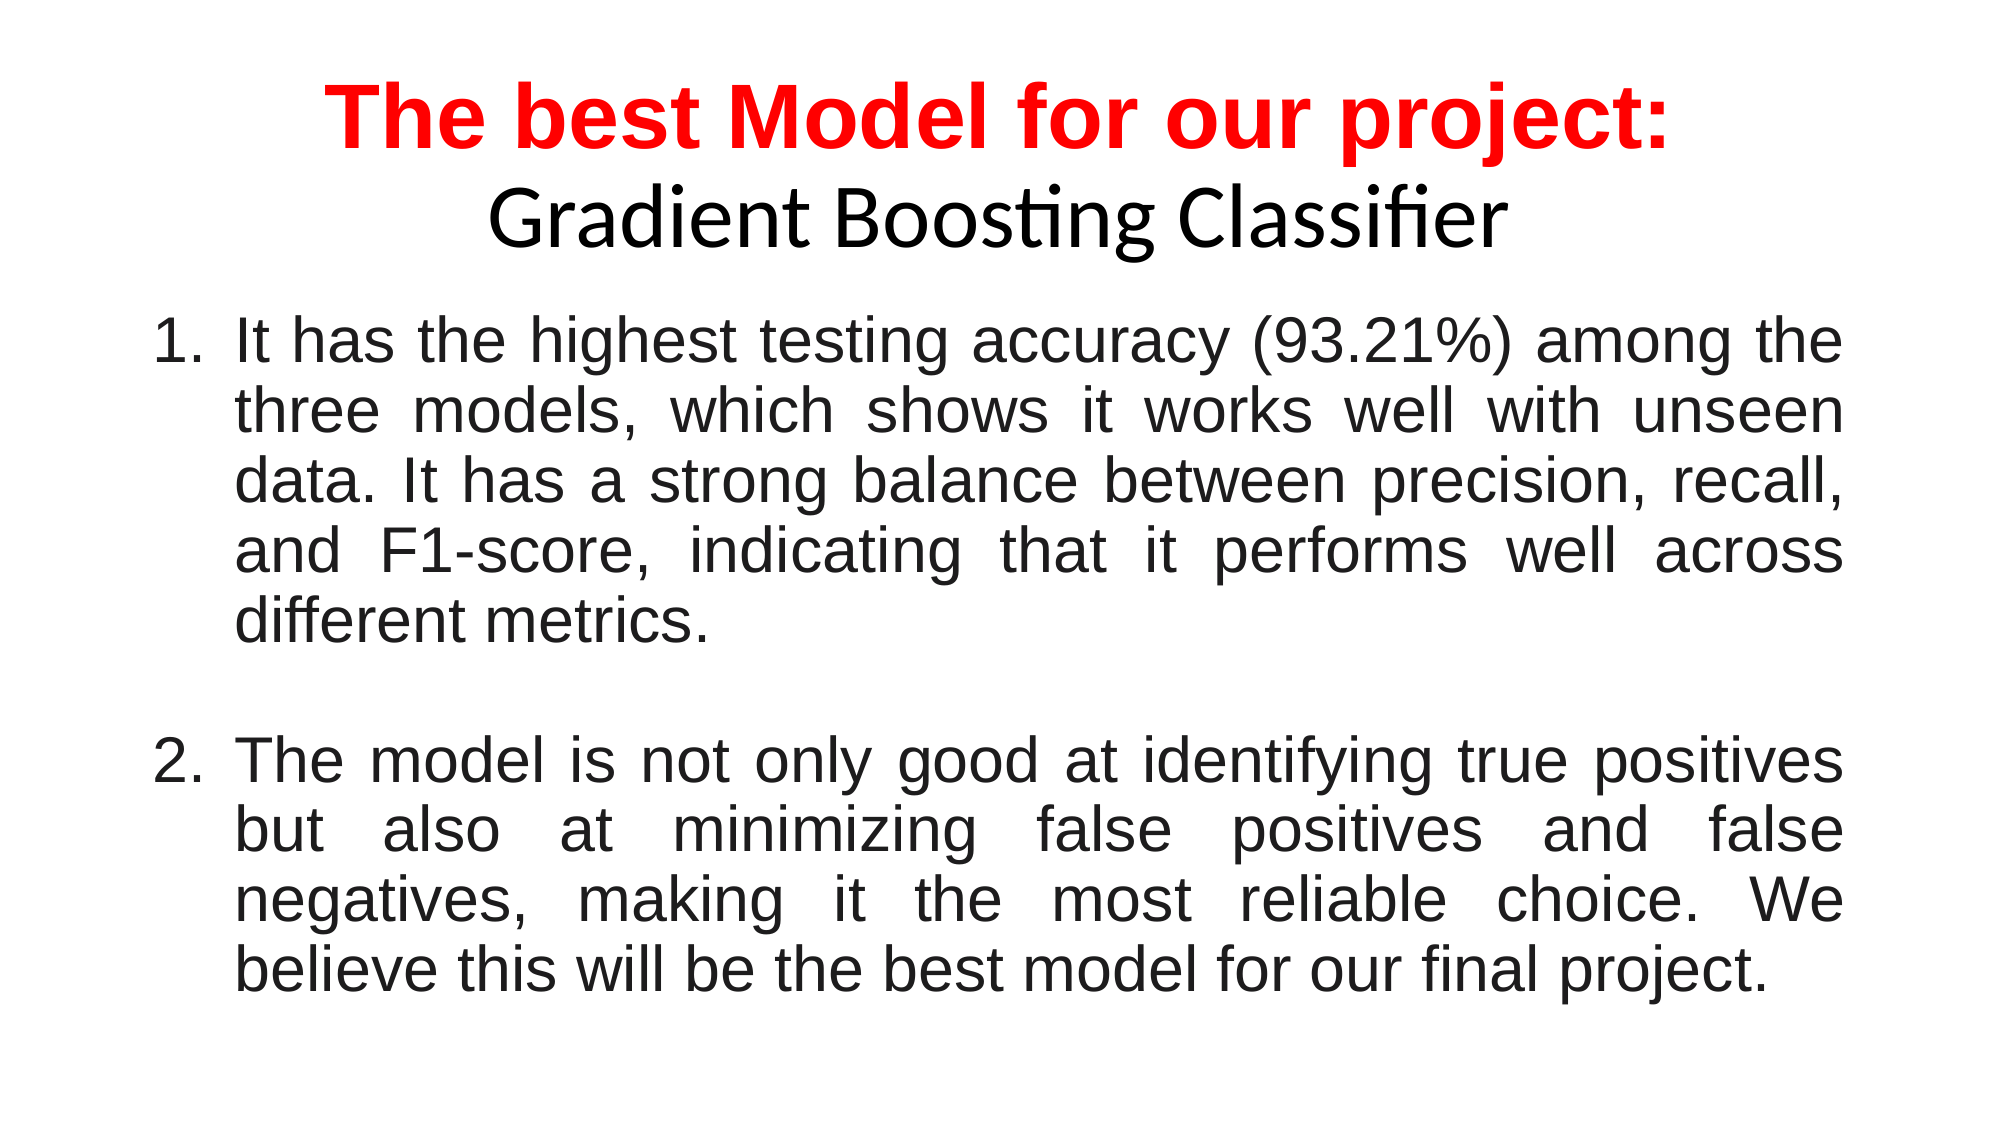

# The best Model for our project: Gradient Boosting Classifier
It has the highest testing accuracy (93.21%) among the three models, which shows it works well with unseen data. It has a strong balance between precision, recall, and F1-score, indicating that it performs well across different metrics.

The model is not only good at identifying true positives but also at minimizing false positives and false negatives, making it the most reliable choice. We believe this will be the best model for our final project.